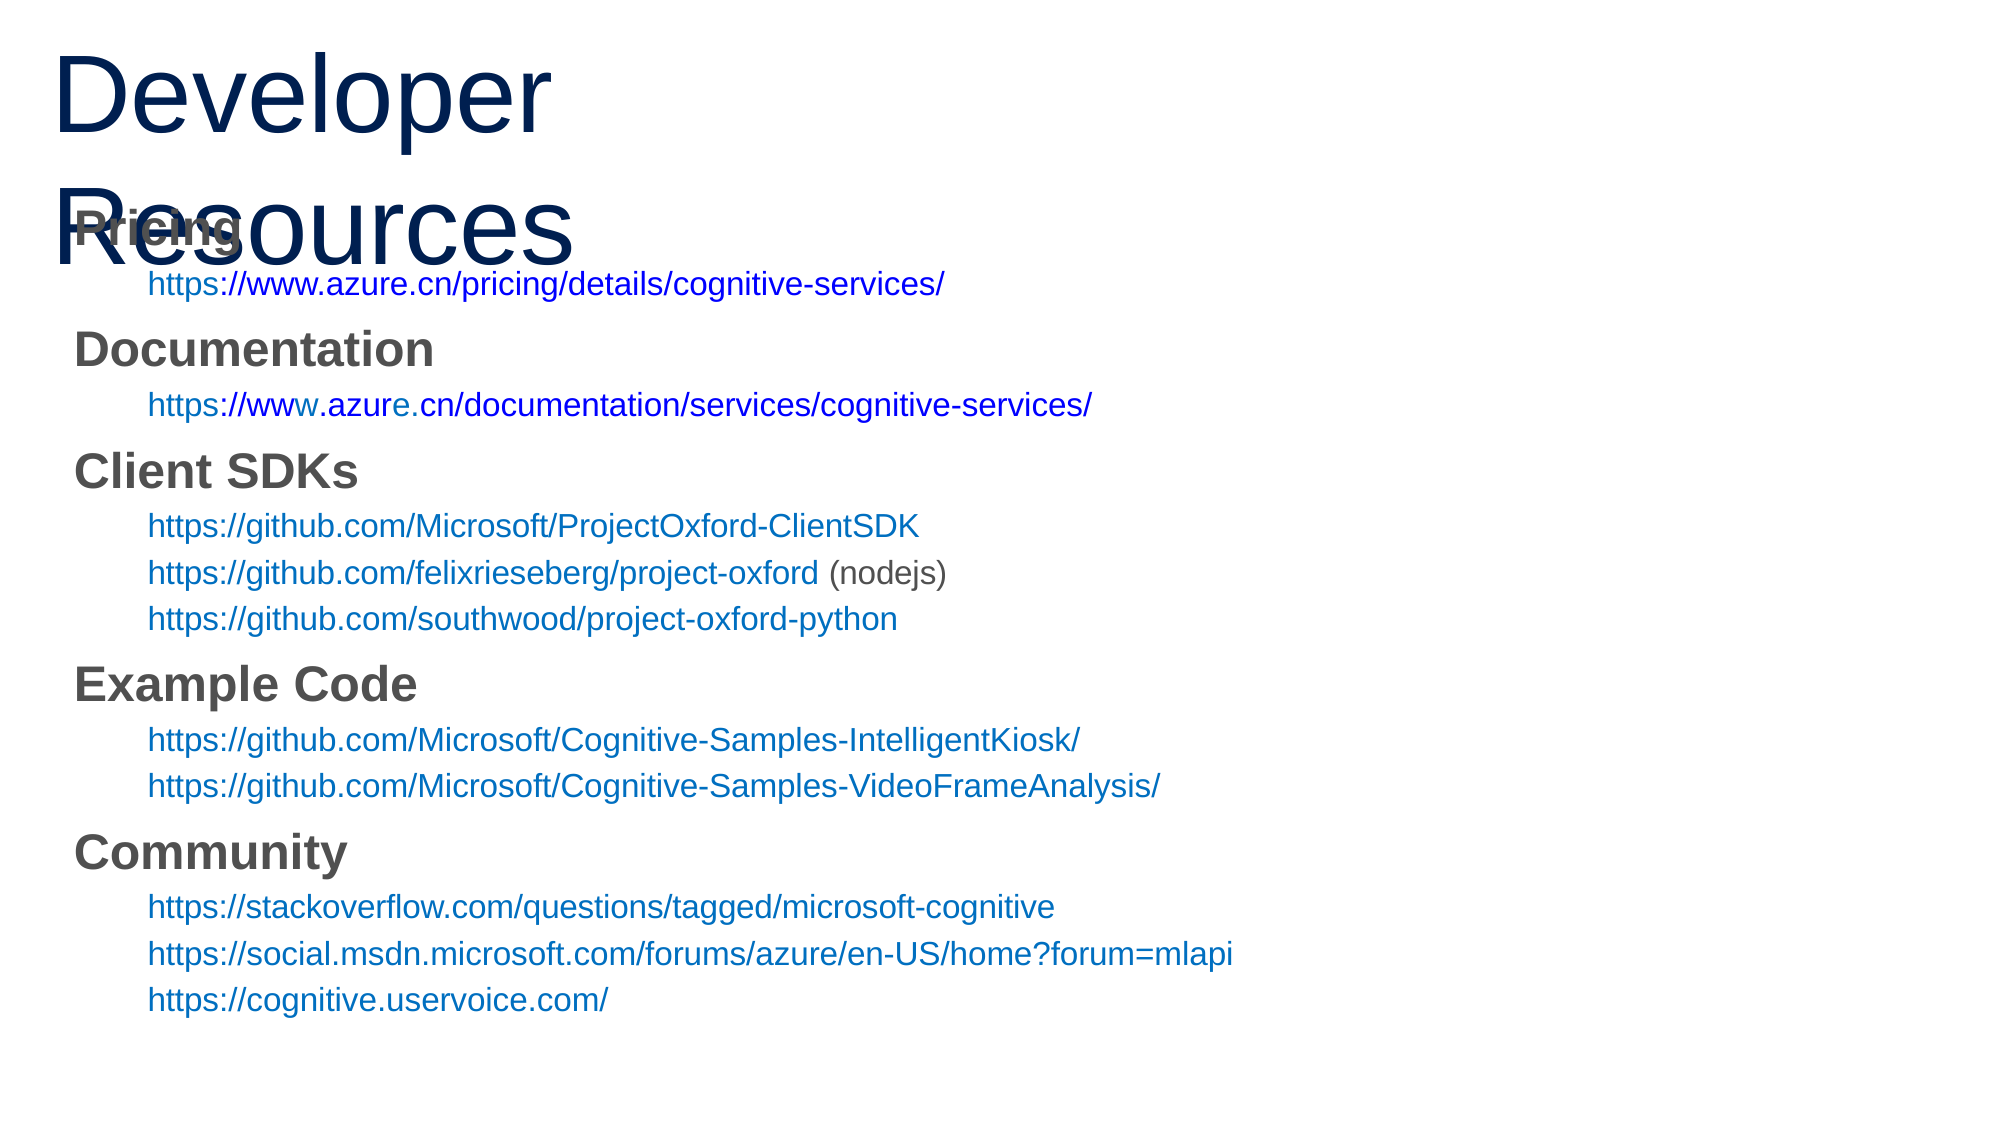

# Developer Resources
Pricing
https://www.azure.cn/pricing/details/cognitive-services/
Documentation
https://www.azure.cn/documentation/services/cognitive-services/
Client SDKs
https://github.com/Microsoft/ProjectOxford-ClientSDK  https://github.com/felixrieseberg/project-oxford (nodejs)  https://github.com/southwood/project-oxford-python
Example Code
https://github.com/Microsoft/Cognitive-Samples-IntelligentKiosk/
https://github.com/Microsoft/Cognitive-Samples-VideoFrameAnalysis/
Community
https://stackoverflow.com/questions/tagged/microsoft-cognitive  https://social.msdn.microsoft.com/forums/azure/en-US/home?forum=mlapi  https://cognitive.uservoice.com/